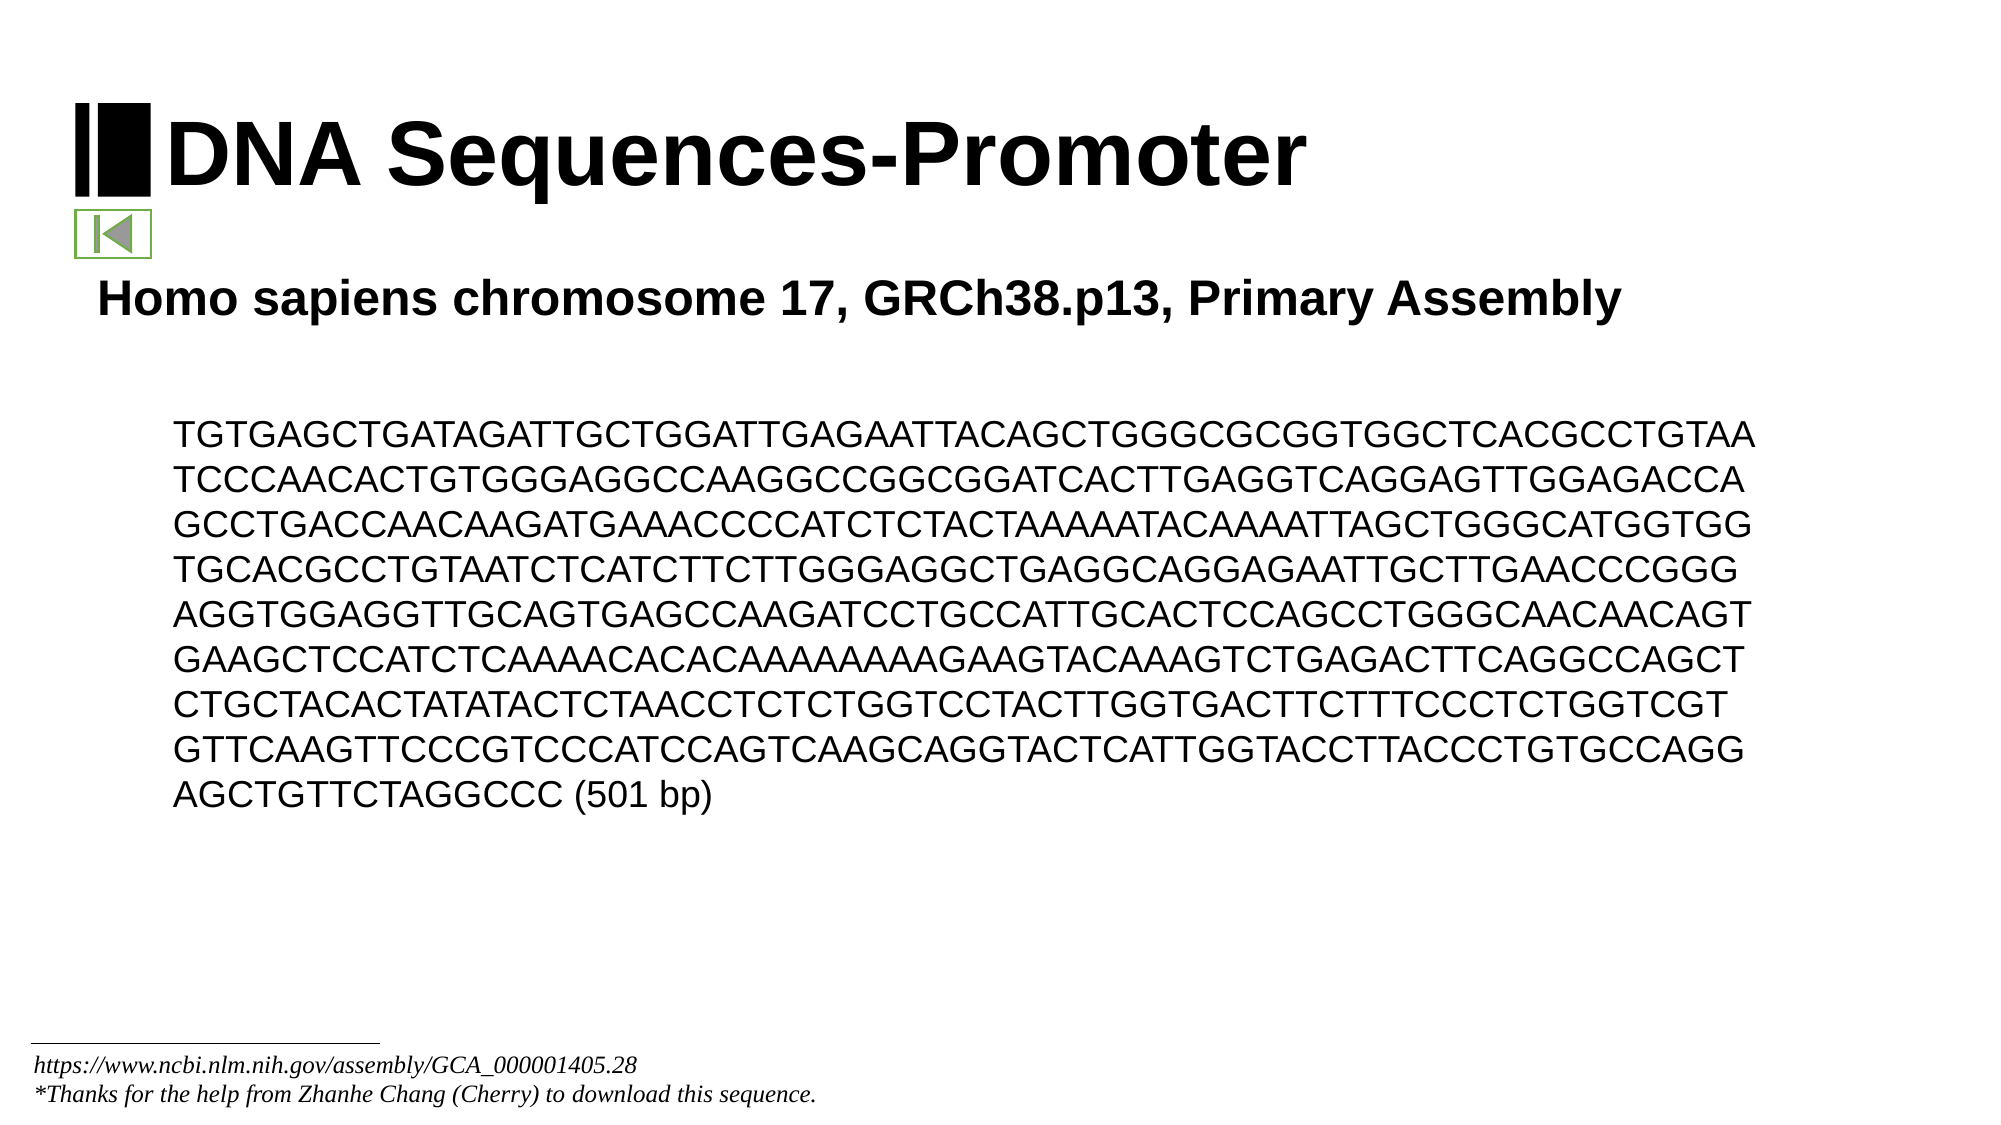

DNA Sequences-Promoter

Homo sapiens chromosome 17, GRCh38.p13, Primary Assembly
TGTGAGCTGATAGATTGCTGGATTGAGAATTACAGCTGGGCGCGGTGGCTCACGCCTGTAATCCCAACACTGTGGGAGGCCAAGGCCGGCGGATCACTTGAGGTCAGGAGTTGGAGACCAGCCTGACCAACAAGATGAAACCCCATCTCTACTAAAAATACAAAATTAGCTGGGCATGGTGGTGCACGCCTGTAATCTCATCTTCTTGGGAGGCTGAGGCAGGAGAATTGCTTGAACCCGGGAGGTGGAGGTTGCAGTGAGCCAAGATCCTGCCATTGCACTCCAGCCTGGGCAACAACAGTGAAGCTCCATCTCAAAACACACAAAAAAAAGAAGTACAAAGTCTGAGACTTCAGGCCAGCTCTGCTACACTATATACTCTAACCTCTCTGGTCCTACTTGGTGACTTCTTTCCCTCTGGTCGTGTTCAAGTTCCCGTCCCATCCAGTCAAGCAGGTACTCATTGGTACCTTACCCTGTGCCAGGAGCTGTTCTAGGCCC (501 bp)
https://www.ncbi.nlm.nih.gov/assembly/GCA_000001405.28
*Thanks for the help from Zhanhe Chang (Cherry) to download this sequence.